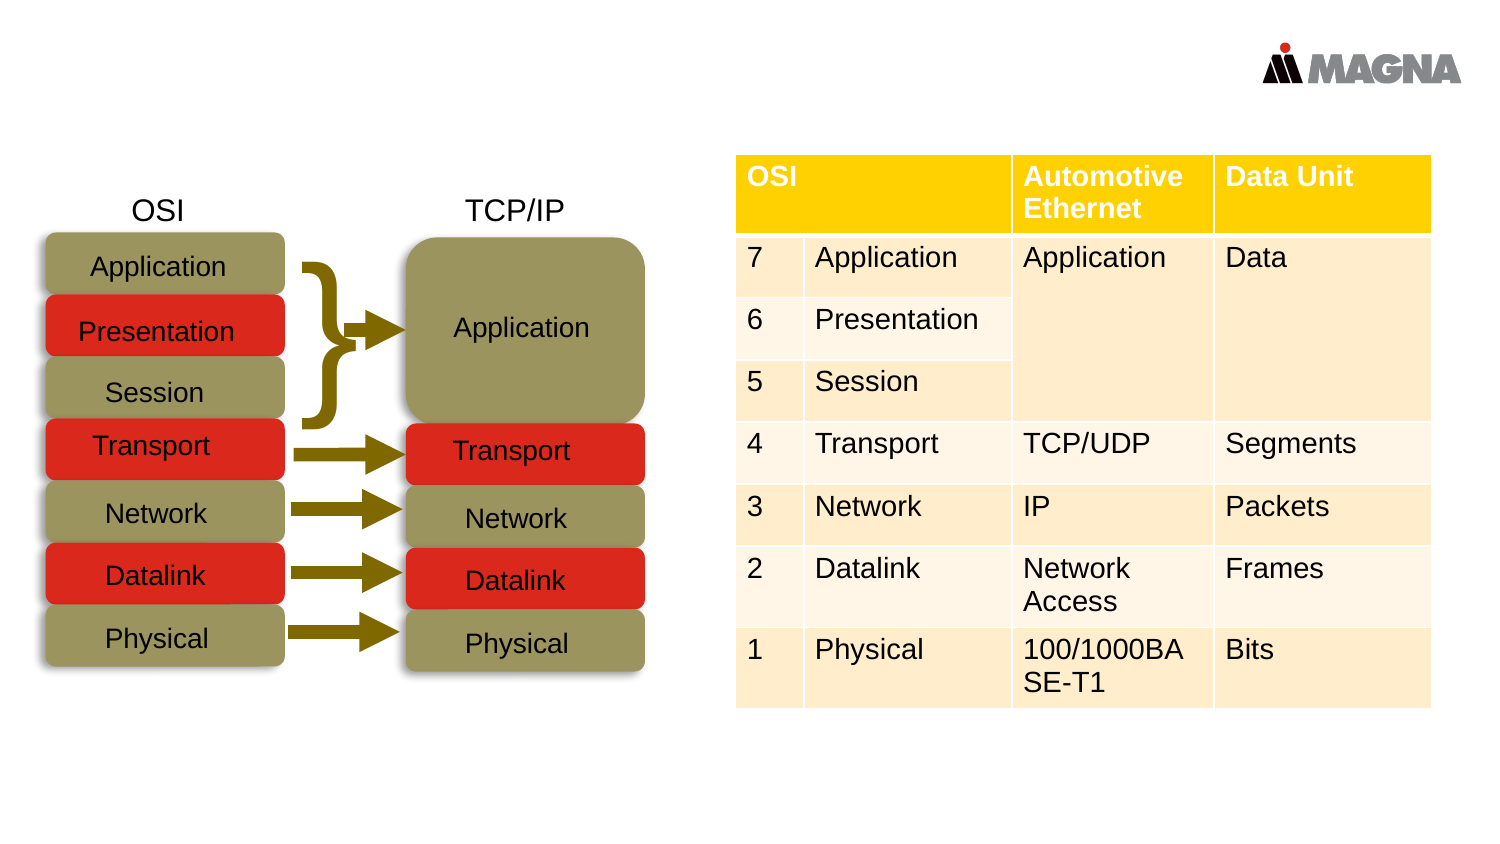

| OSI |  | Automotive Ethernet | Data Unit |
| --- | --- | --- | --- |
| 7 | Application | Application | Data |
| 6 | Presentation |  |  |
| 5 | Session |  |  |
| 4 | Transport | TCP/UDP | Segments |
| 3 | Network | IP | Packets |
| 2 | Datalink | Network Access | Frames |
| 1 | Physical | 100/1000BASE-T1 | Bits |
OSI
TCP/IP
}

Application
Application
Presentation
Session
Transport
Transport
Network
Network
Datalink
Datalink
Physical
Physical